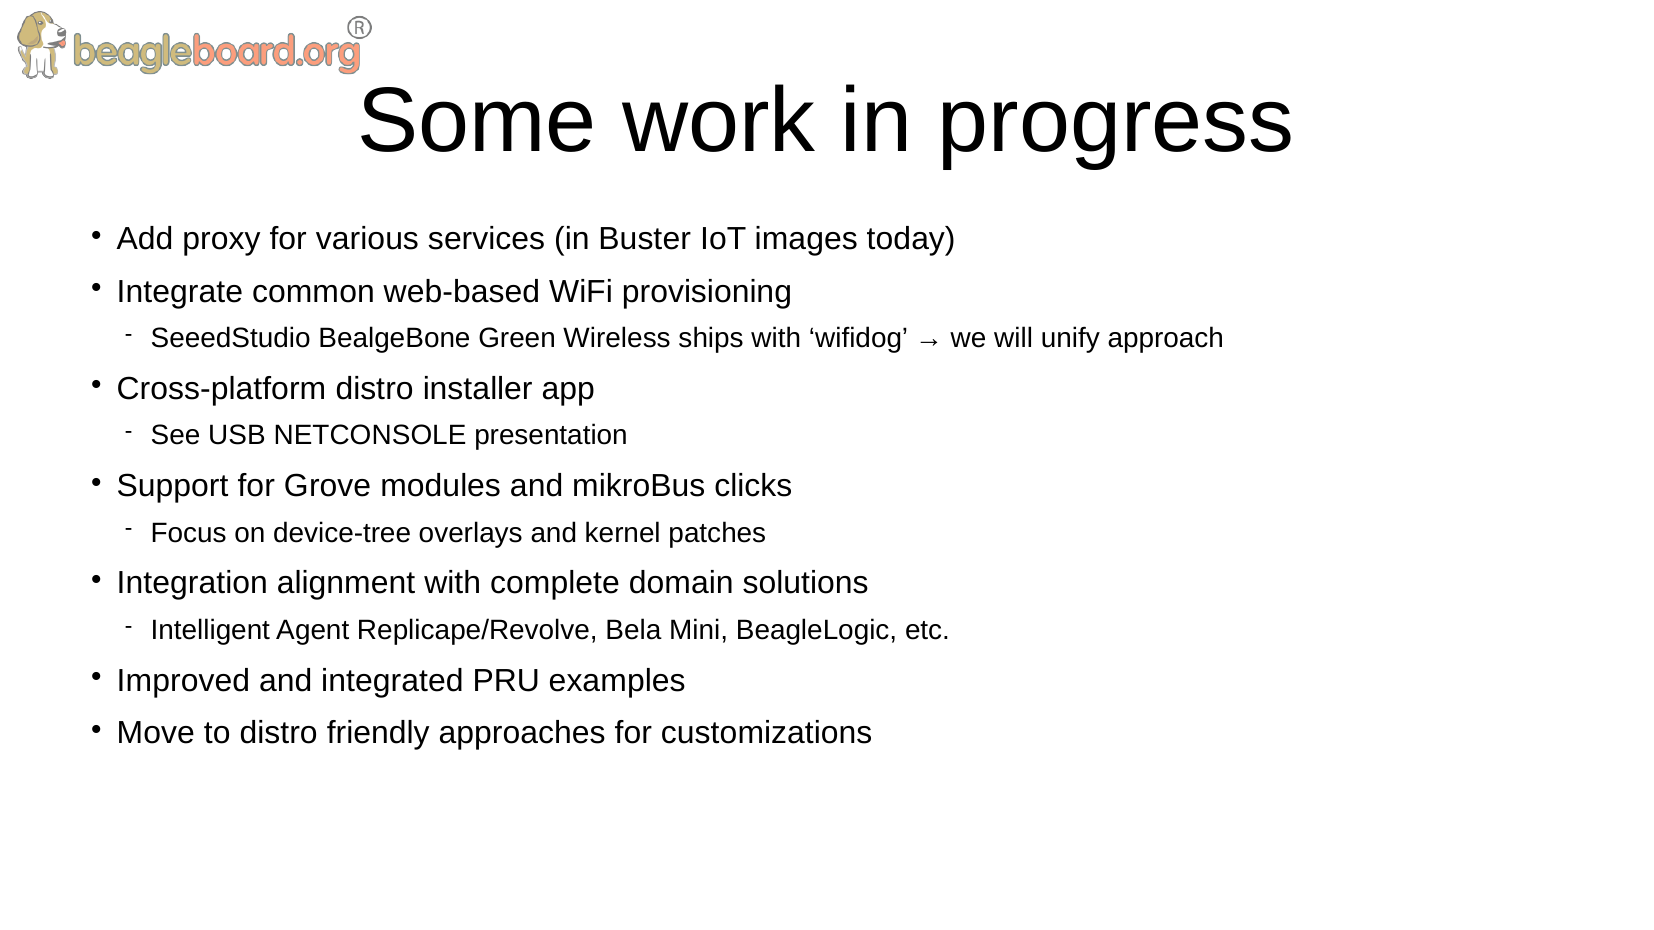

Some work in progress
Add proxy for various services (in Buster IoT images today)
Integrate common web-based WiFi provisioning
SeeedStudio BealgeBone Green Wireless ships with ‘wifidog’ → we will unify approach
Cross-platform distro installer app
See USB NETCONSOLE presentation
Support for Grove modules and mikroBus clicks
Focus on device-tree overlays and kernel patches
Integration alignment with complete domain solutions
Intelligent Agent Replicape/Revolve, Bela Mini, BeagleLogic, etc.
Improved and integrated PRU examples
Move to distro friendly approaches for customizations